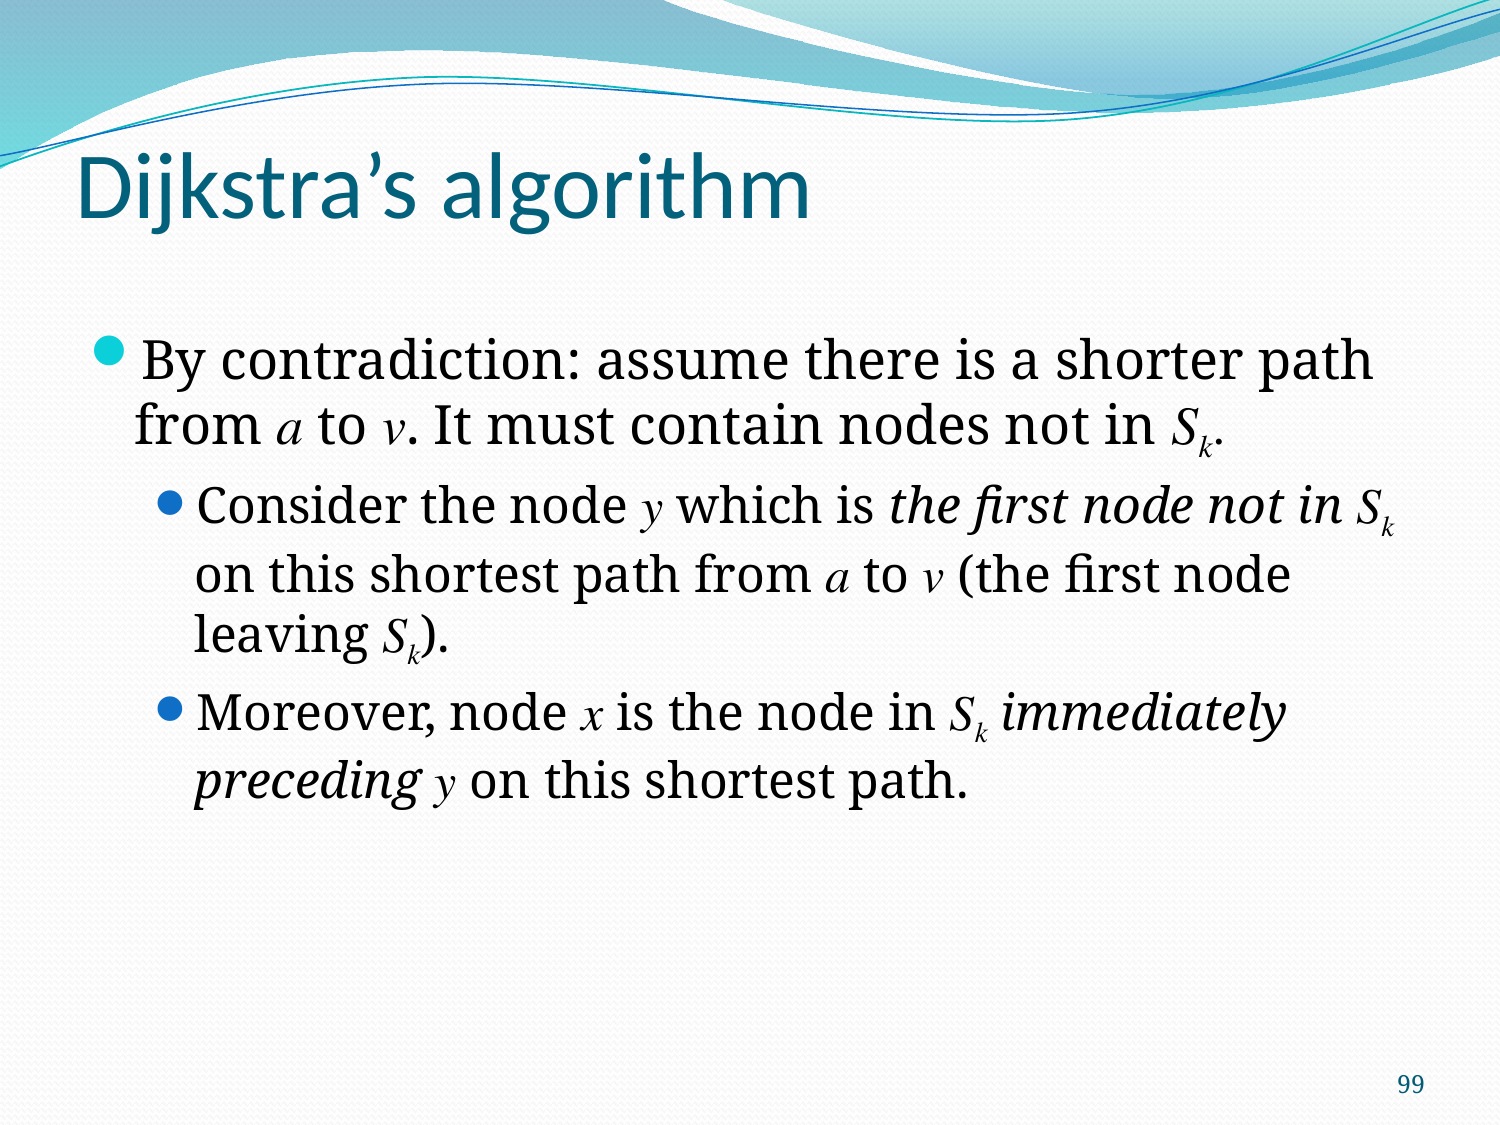

# Dijkstra’s algorithm
By contradiction: assume there is a shorter path from a to v. It must contain nodes not in Sk.
Consider the node y which is the first node not in Sk on this shortest path from a to v (the first node leaving Sk).
Moreover, node x is the node in Sk immediately preceding y on this shortest path.
99